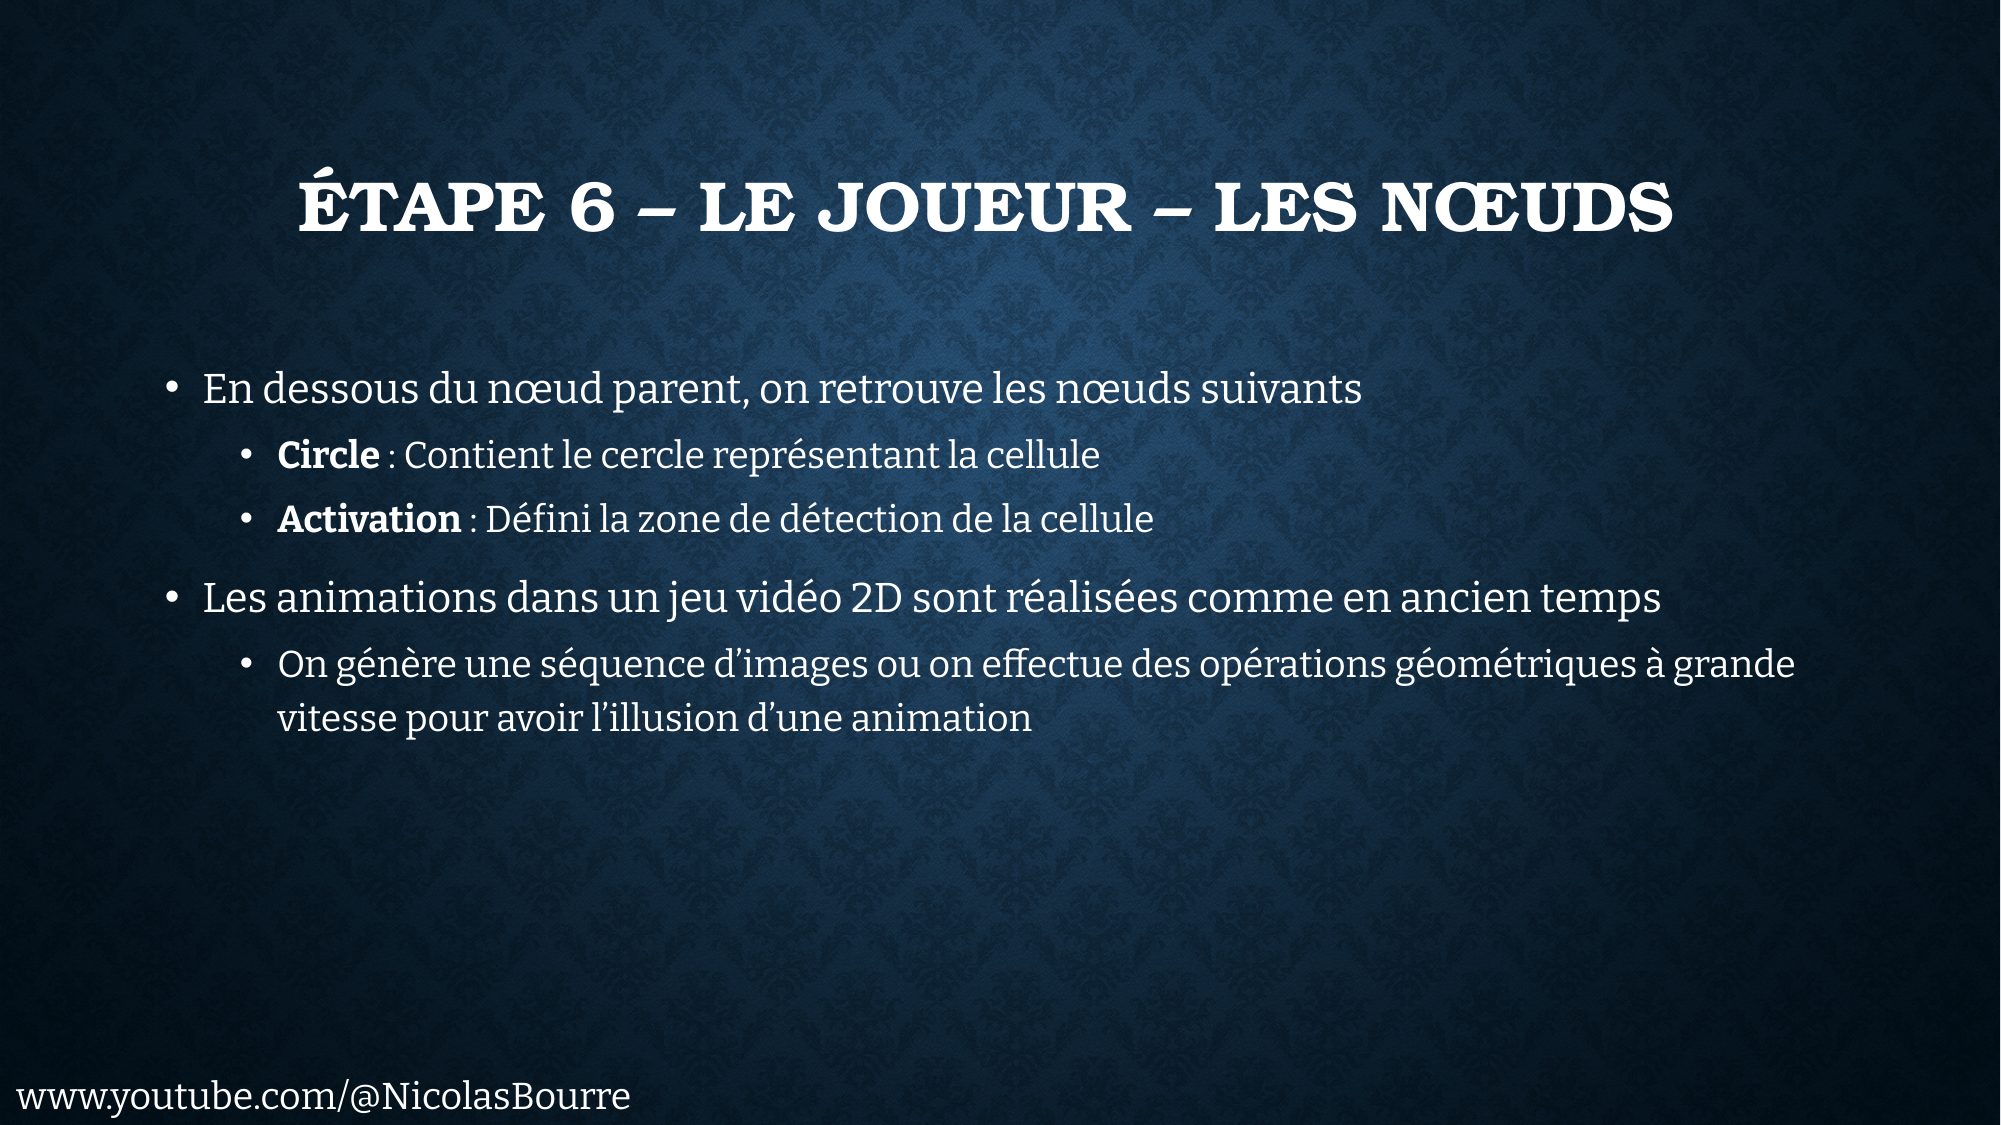

# Étape 6 – Le joueur – Les nœuds
En dessous du nœud parent, on retrouve les nœuds suivants
Circle : Contient le cercle représentant la cellule
Activation : Défini la zone de détection de la cellule
Les animations dans un jeu vidéo 2D sont réalisées comme en ancien temps
On génère une séquence d’images ou on effectue des opérations géométriques à grande vitesse pour avoir l’illusion d’une animation